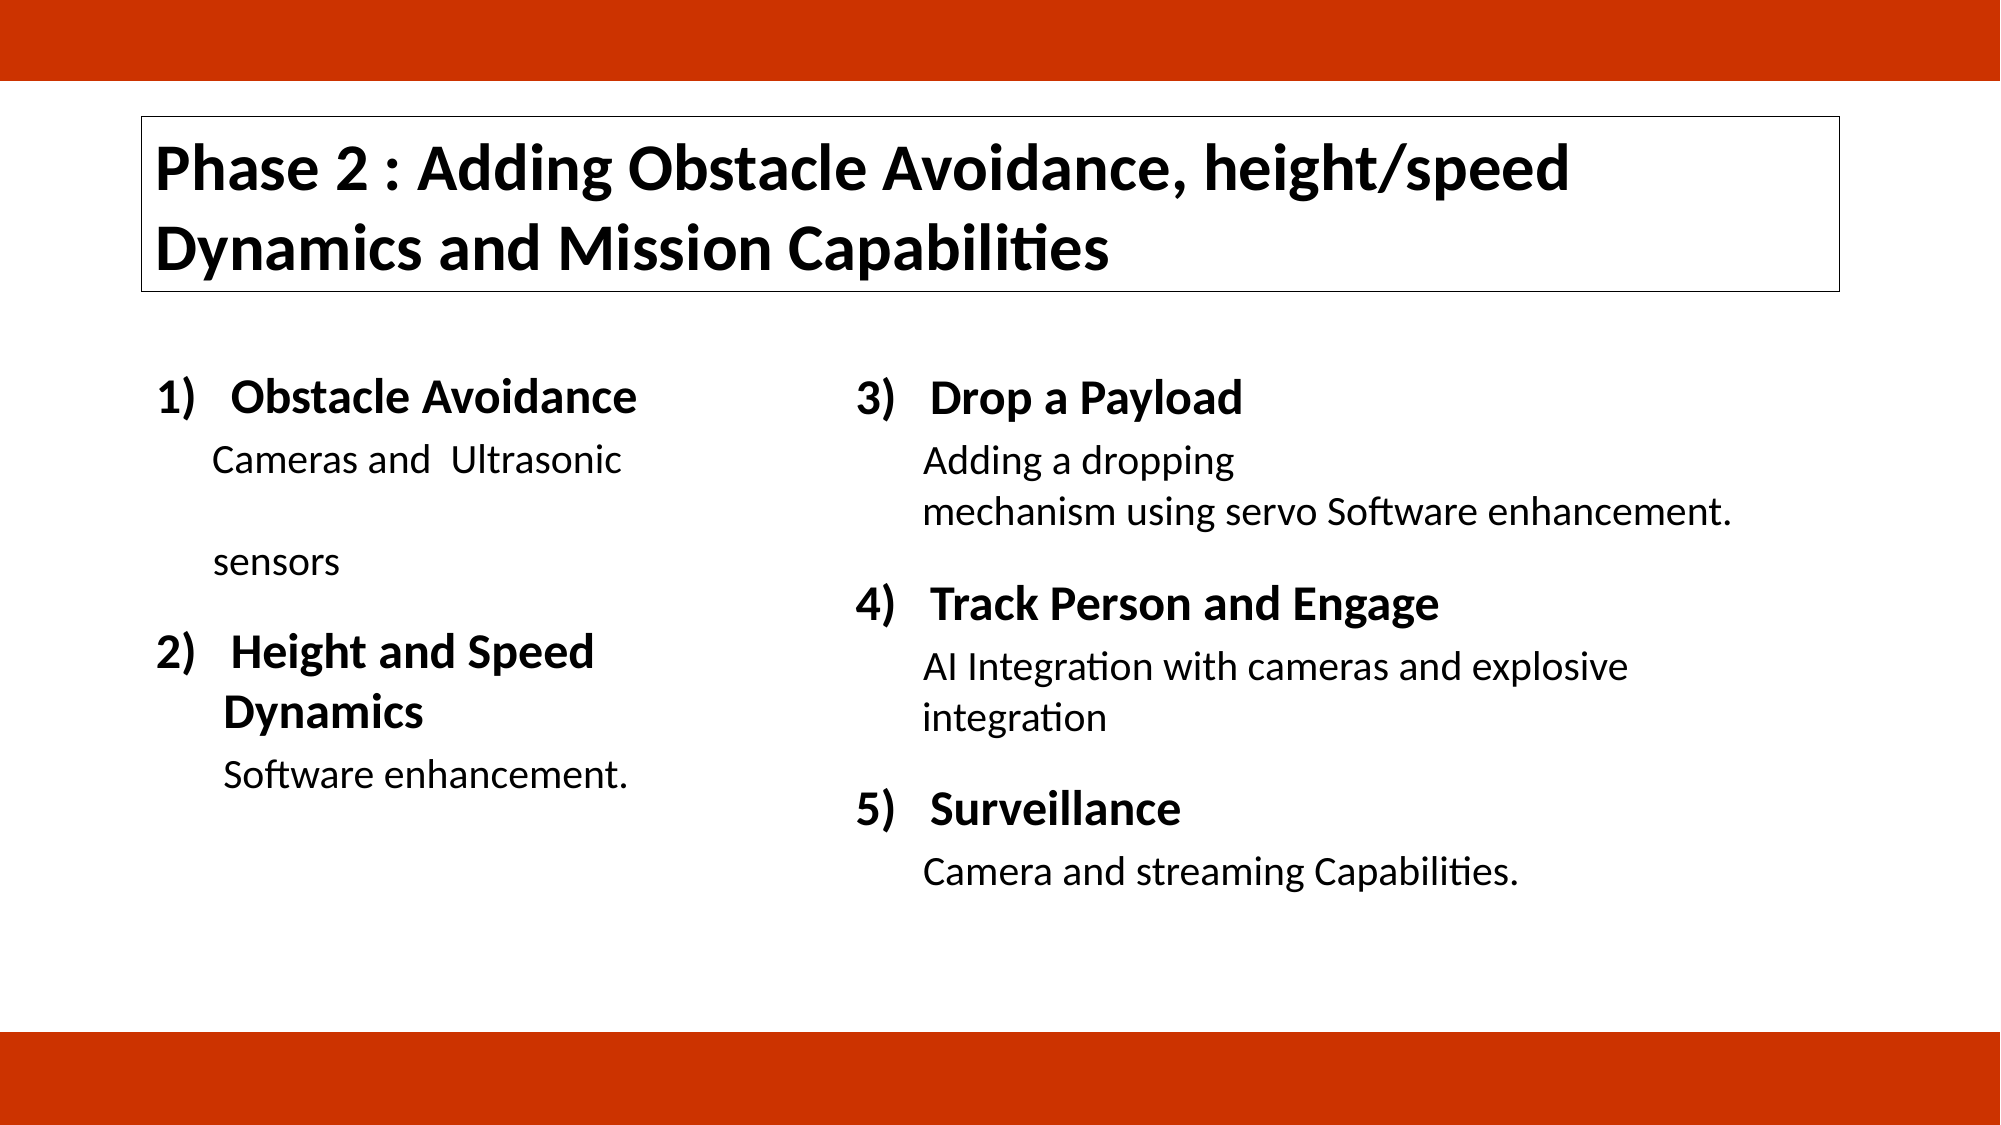

Phase 2 : Adding Obstacle Avoidance, height/speed Dynamics and Mission Capabilities
3)   Drop a Payload
      Adding a dropping
       mechanism using servo Software enhancement.
Obstacle Avoidance
     Cameras and  Ultrasonic
      sensors
4)   Track Person and Engage
      AI Integration with cameras and explosive
       integration
Height and Speed
      Dynamics
      Software enhancement.
5)   Surveillance
      Camera and streaming Capabilities.